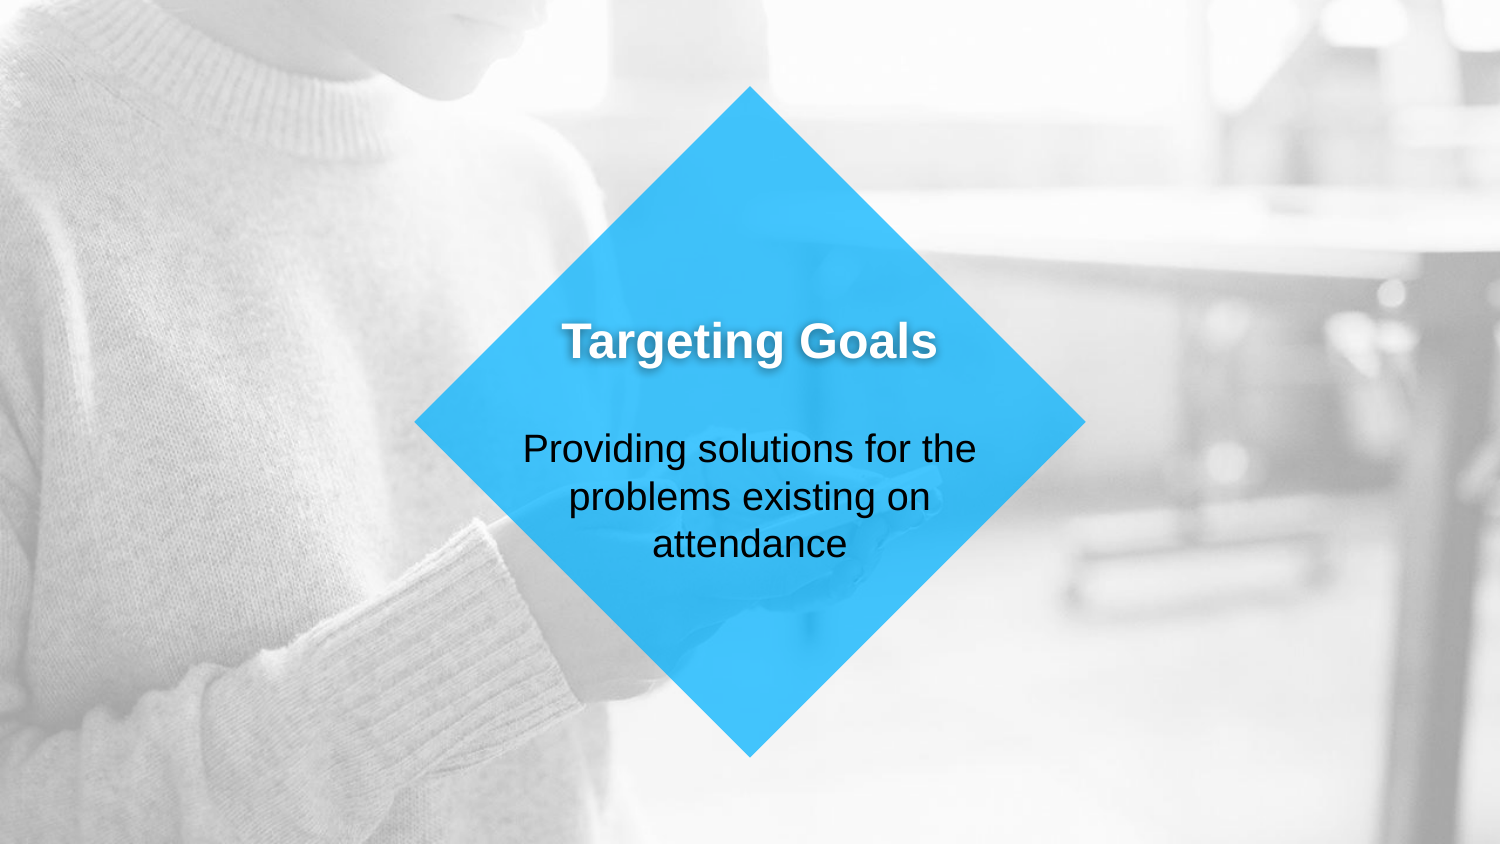

# Targeting Goals
Providing solutions for the problems existing on attendance